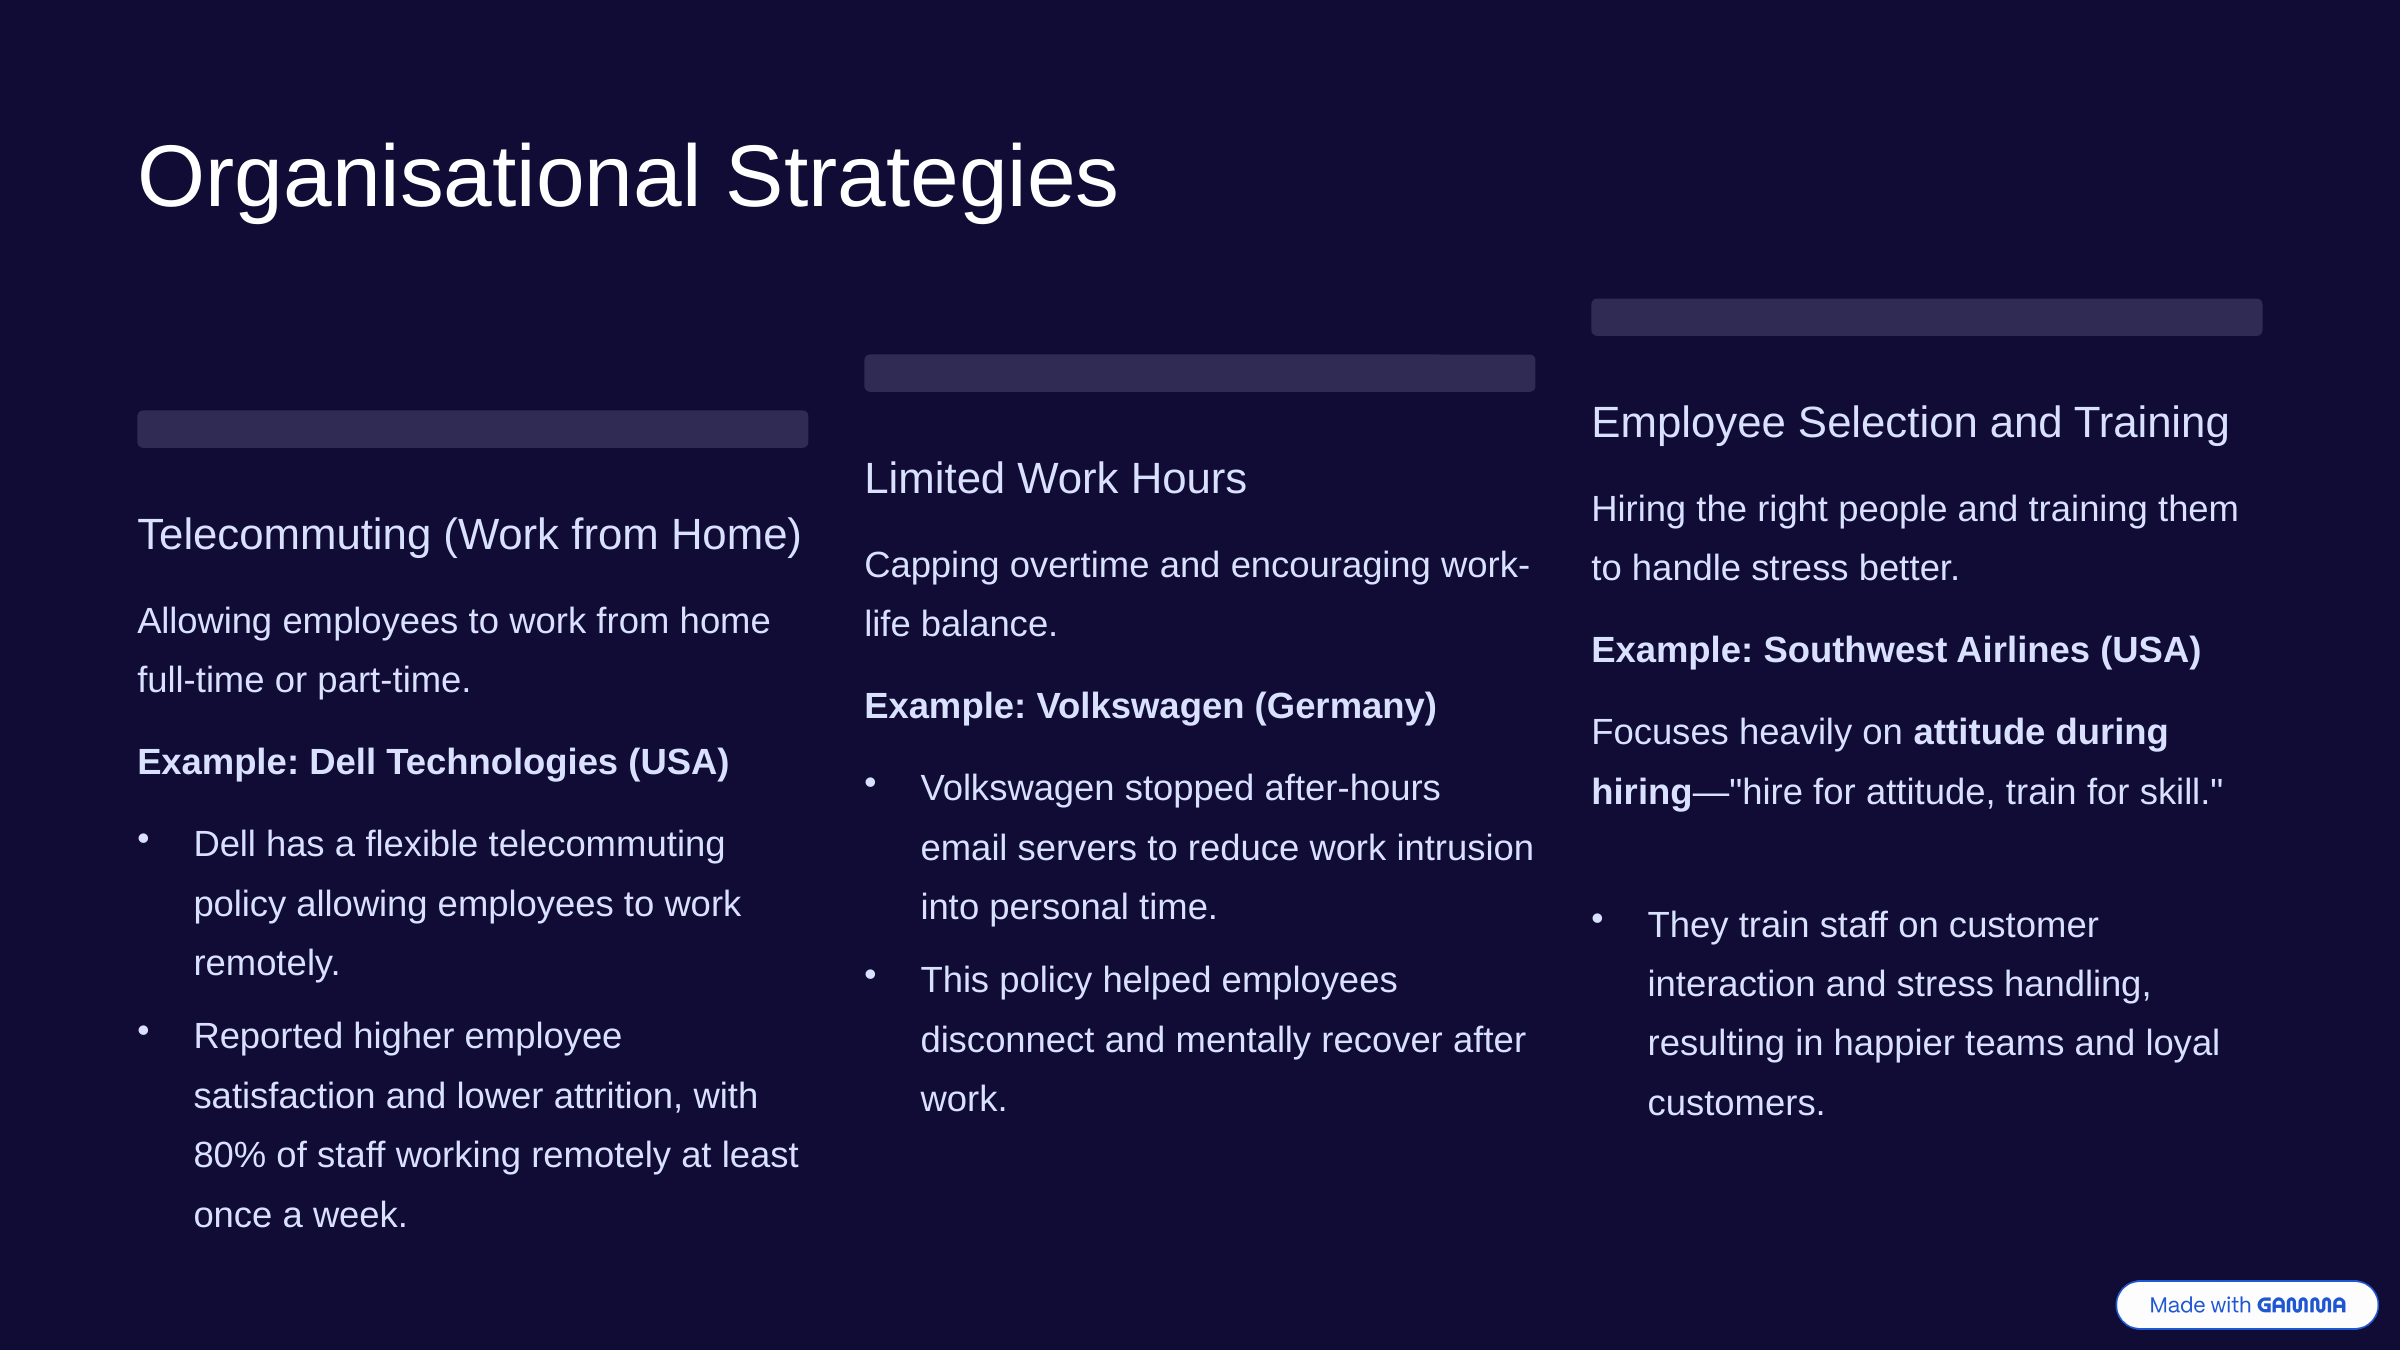

Organisational Strategies

Employee Selection and Training

Limited Work Hours
Hiring the right people and training them to handle stress better.
Telecommuting (Work from Home)
Capping overtime and encouraging work-life balance.
Allowing employees to work from home full-time or part-time.
Example: Southwest Airlines (USA)
Example: Volkswagen (Germany)
Focuses heavily on attitude during hiring—"hire for attitude, train for skill."
Example: Dell Technologies (USA)
Volkswagen stopped after-hours email servers to reduce work intrusion into personal time.
Dell has a flexible telecommuting policy allowing employees to work remotely.
They train staff on customer interaction and stress handling, resulting in happier teams and loyal customers.
This policy helped employees disconnect and mentally recover after work.
Reported higher employee satisfaction and lower attrition, with 80% of staff working remotely at least once a week.